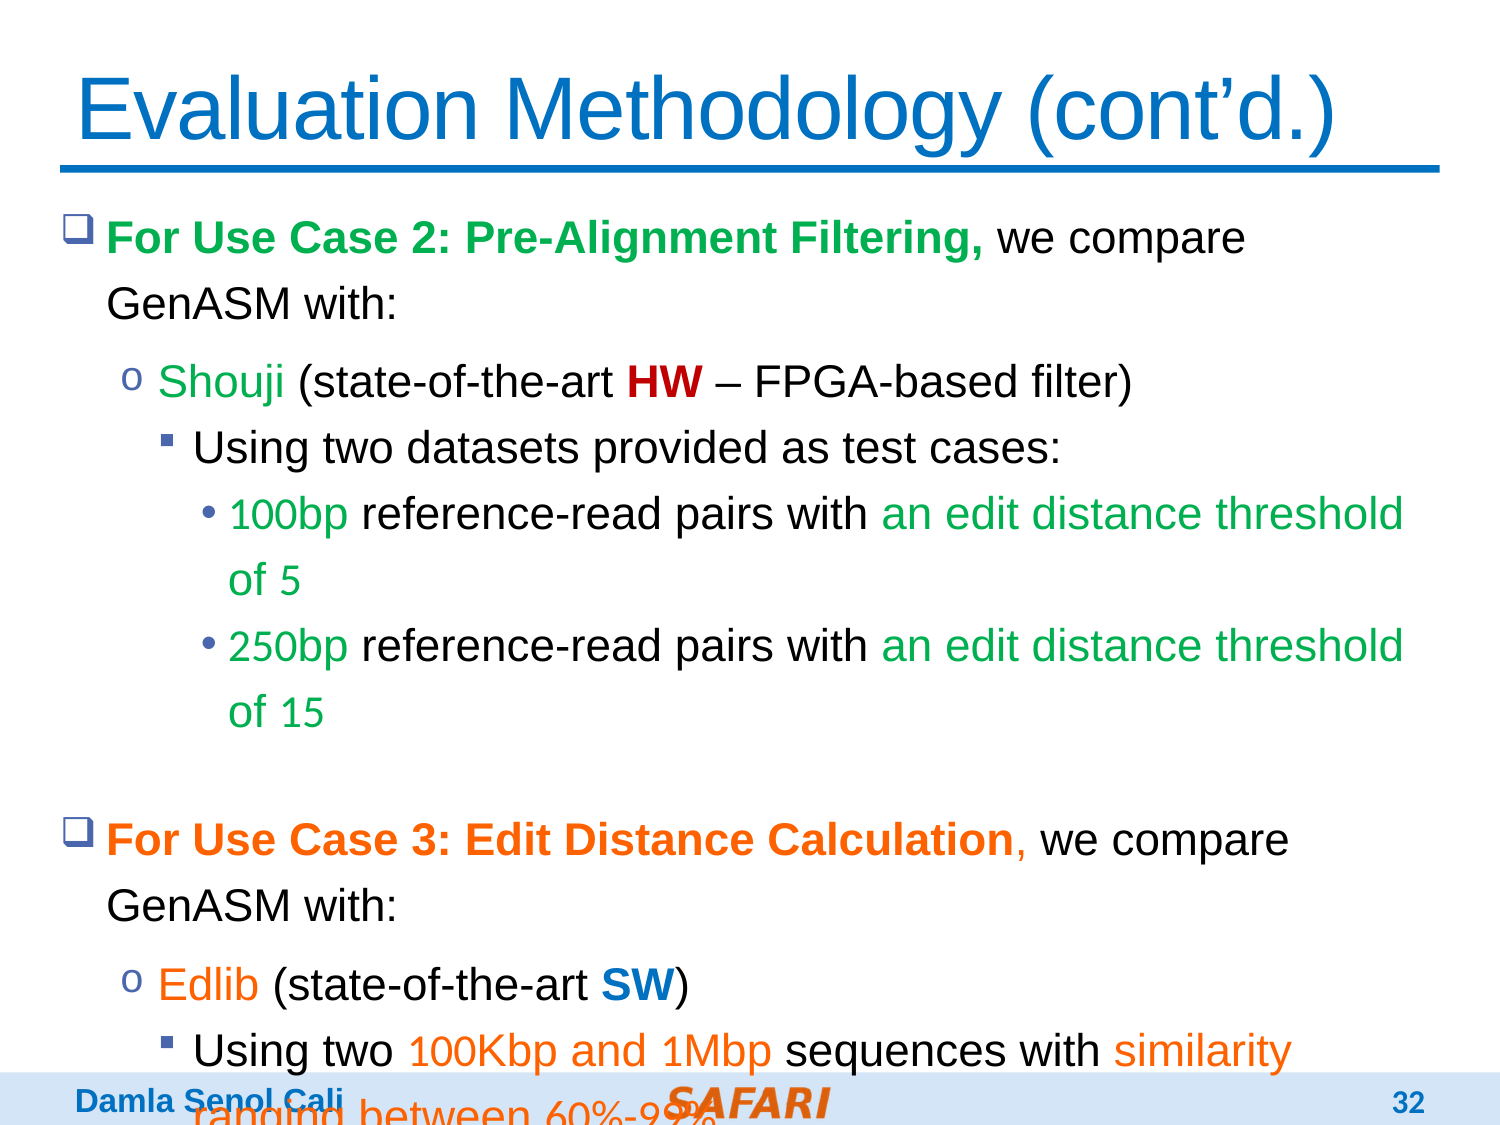

# Evaluation Methodology (cont’d.)
For Use Case 2: Pre-Alignment Filtering, we compare GenASM with:
Shouji (state-of-the-art HW – FPGA-based filter)
Using two datasets provided as test cases:
100bp reference-read pairs with an edit distance threshold of 5
250bp reference-read pairs with an edit distance threshold of 15
For Use Case 3: Edit Distance Calculation, we compare GenASM with:
Edlib (state-of-the-art SW)
Using two 100Kbp and 1Mbp sequences with similarity ranging between 60%-99%
ASAP (state-of-the-art HW – FPGA-based accelerator)
Using data reported by the original work

32